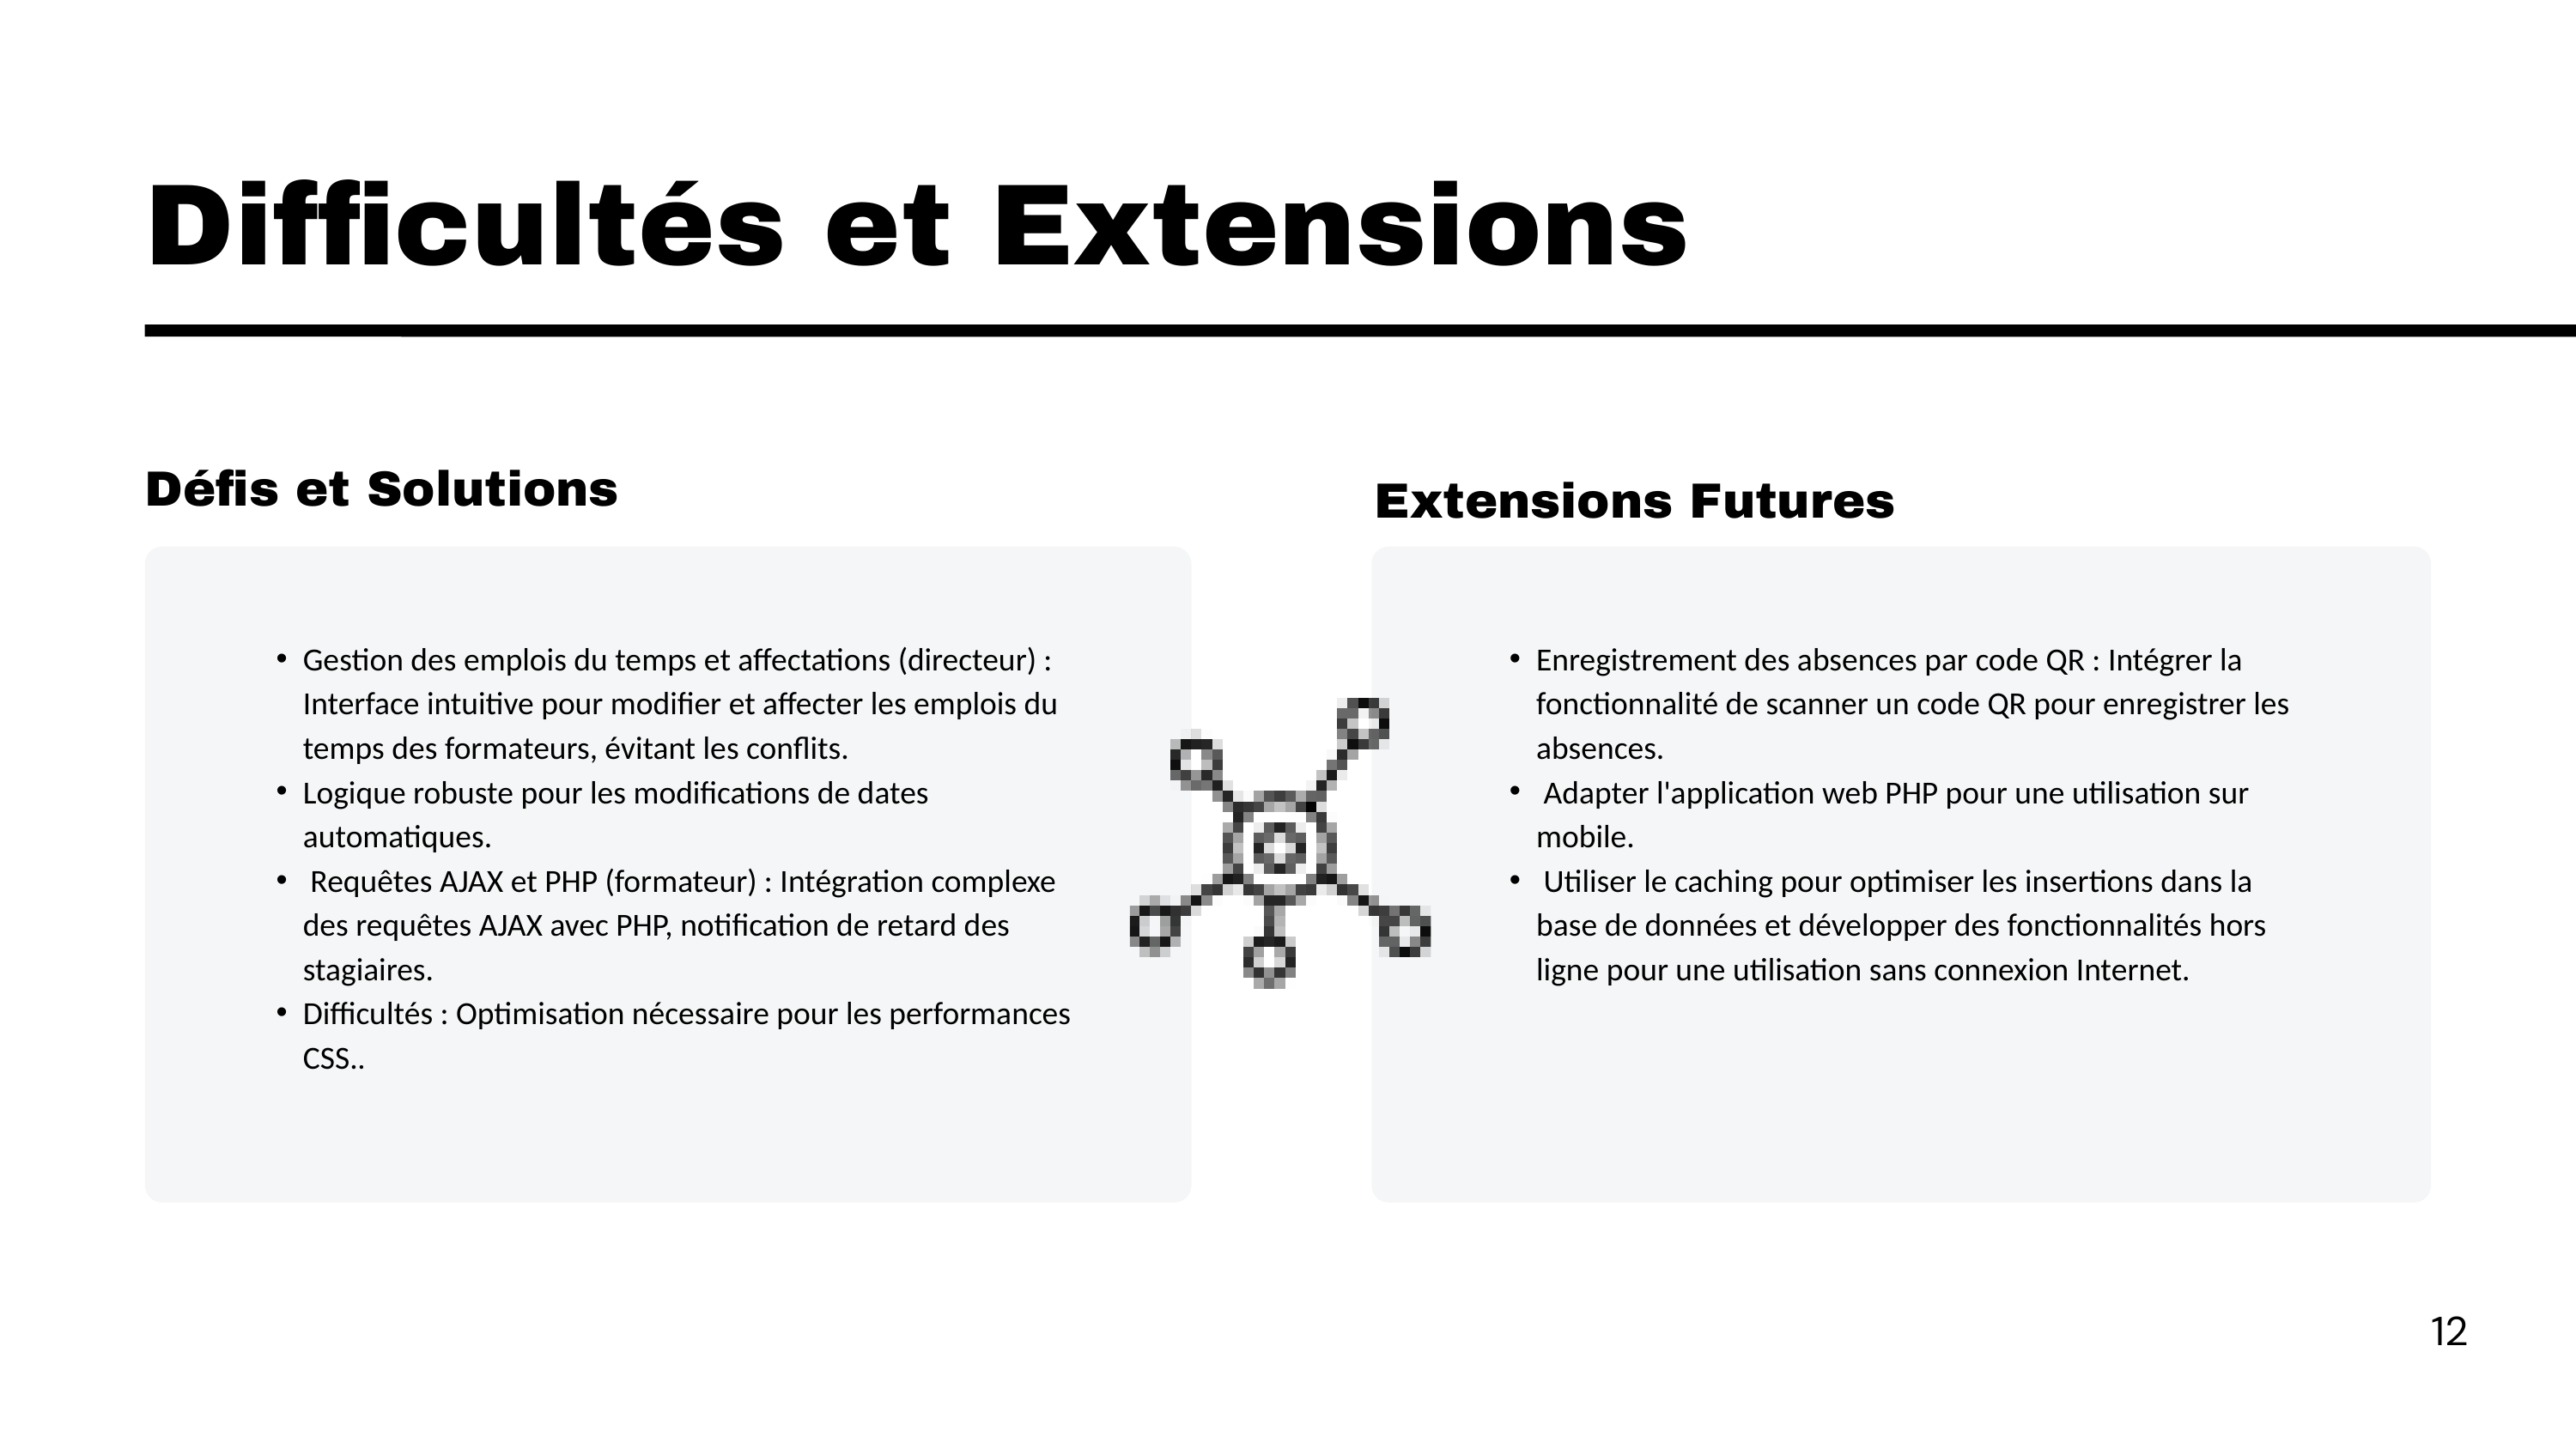

Difficultés et Extensions

Défis et Solutions
Extensions Futures

Gestion des emplois du temps et affectations (directeur) : Interface intuitive pour modifier et affecter les emplois du temps des formateurs, évitant les conflits.
Logique robuste pour les modifications de dates automatiques.
 Requêtes AJAX et PHP (formateur) : Intégration complexe des requêtes AJAX avec PHP, notification de retard des stagiaires.
Difficultés : Optimisation nécessaire pour les performances CSS..

Enregistrement des absences par code QR : Intégrer la fonctionnalité de scanner un code QR pour enregistrer les absences.
 Adapter l'application web PHP pour une utilisation sur mobile.
 Utiliser le caching pour optimiser les insertions dans la base de données et développer des fonctionnalités hors ligne pour une utilisation sans connexion Internet.

12